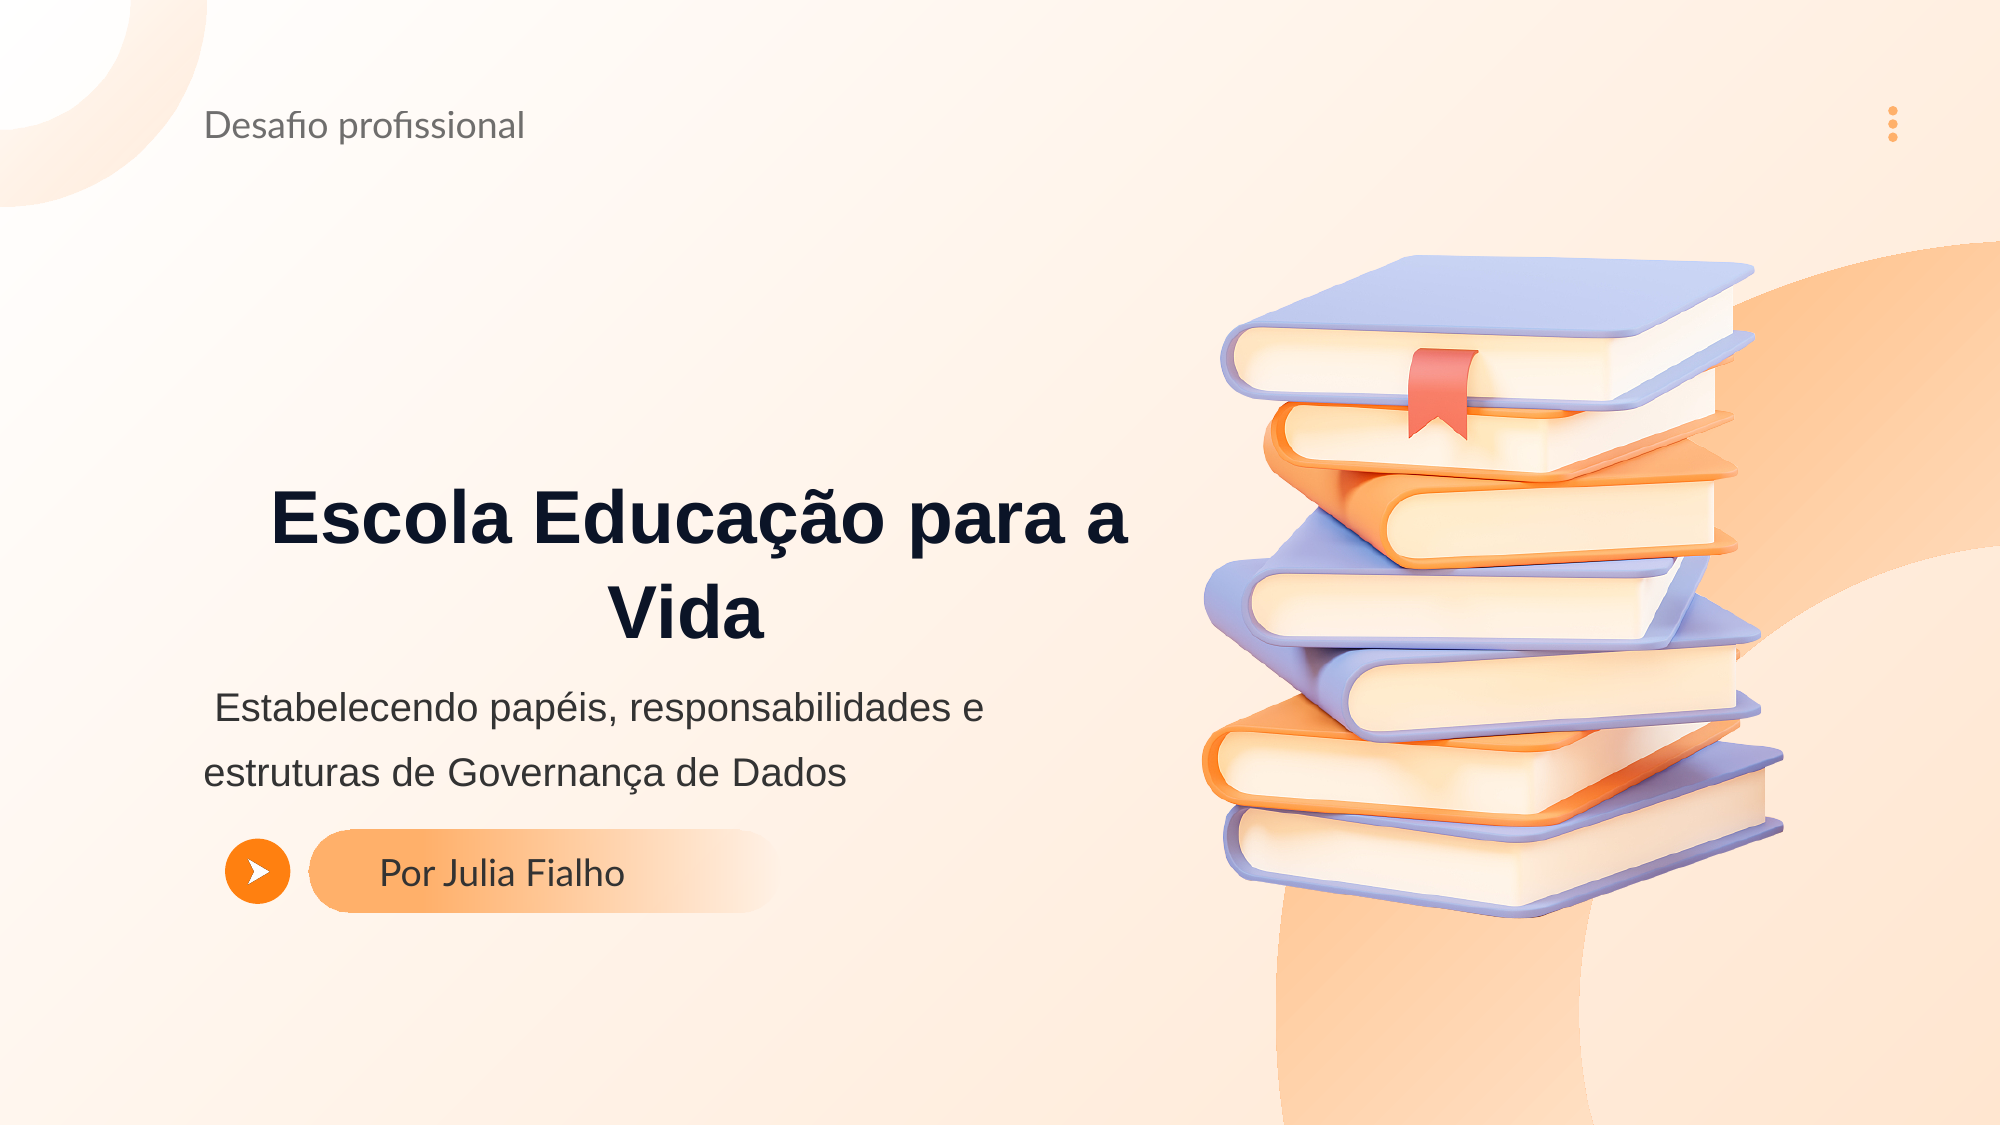

Desafio profissional
# Escola Educação para a Vida
 Estabelecendo papéis, responsabilidades e
estruturas de Governança de Dados
Por Julia Fialho